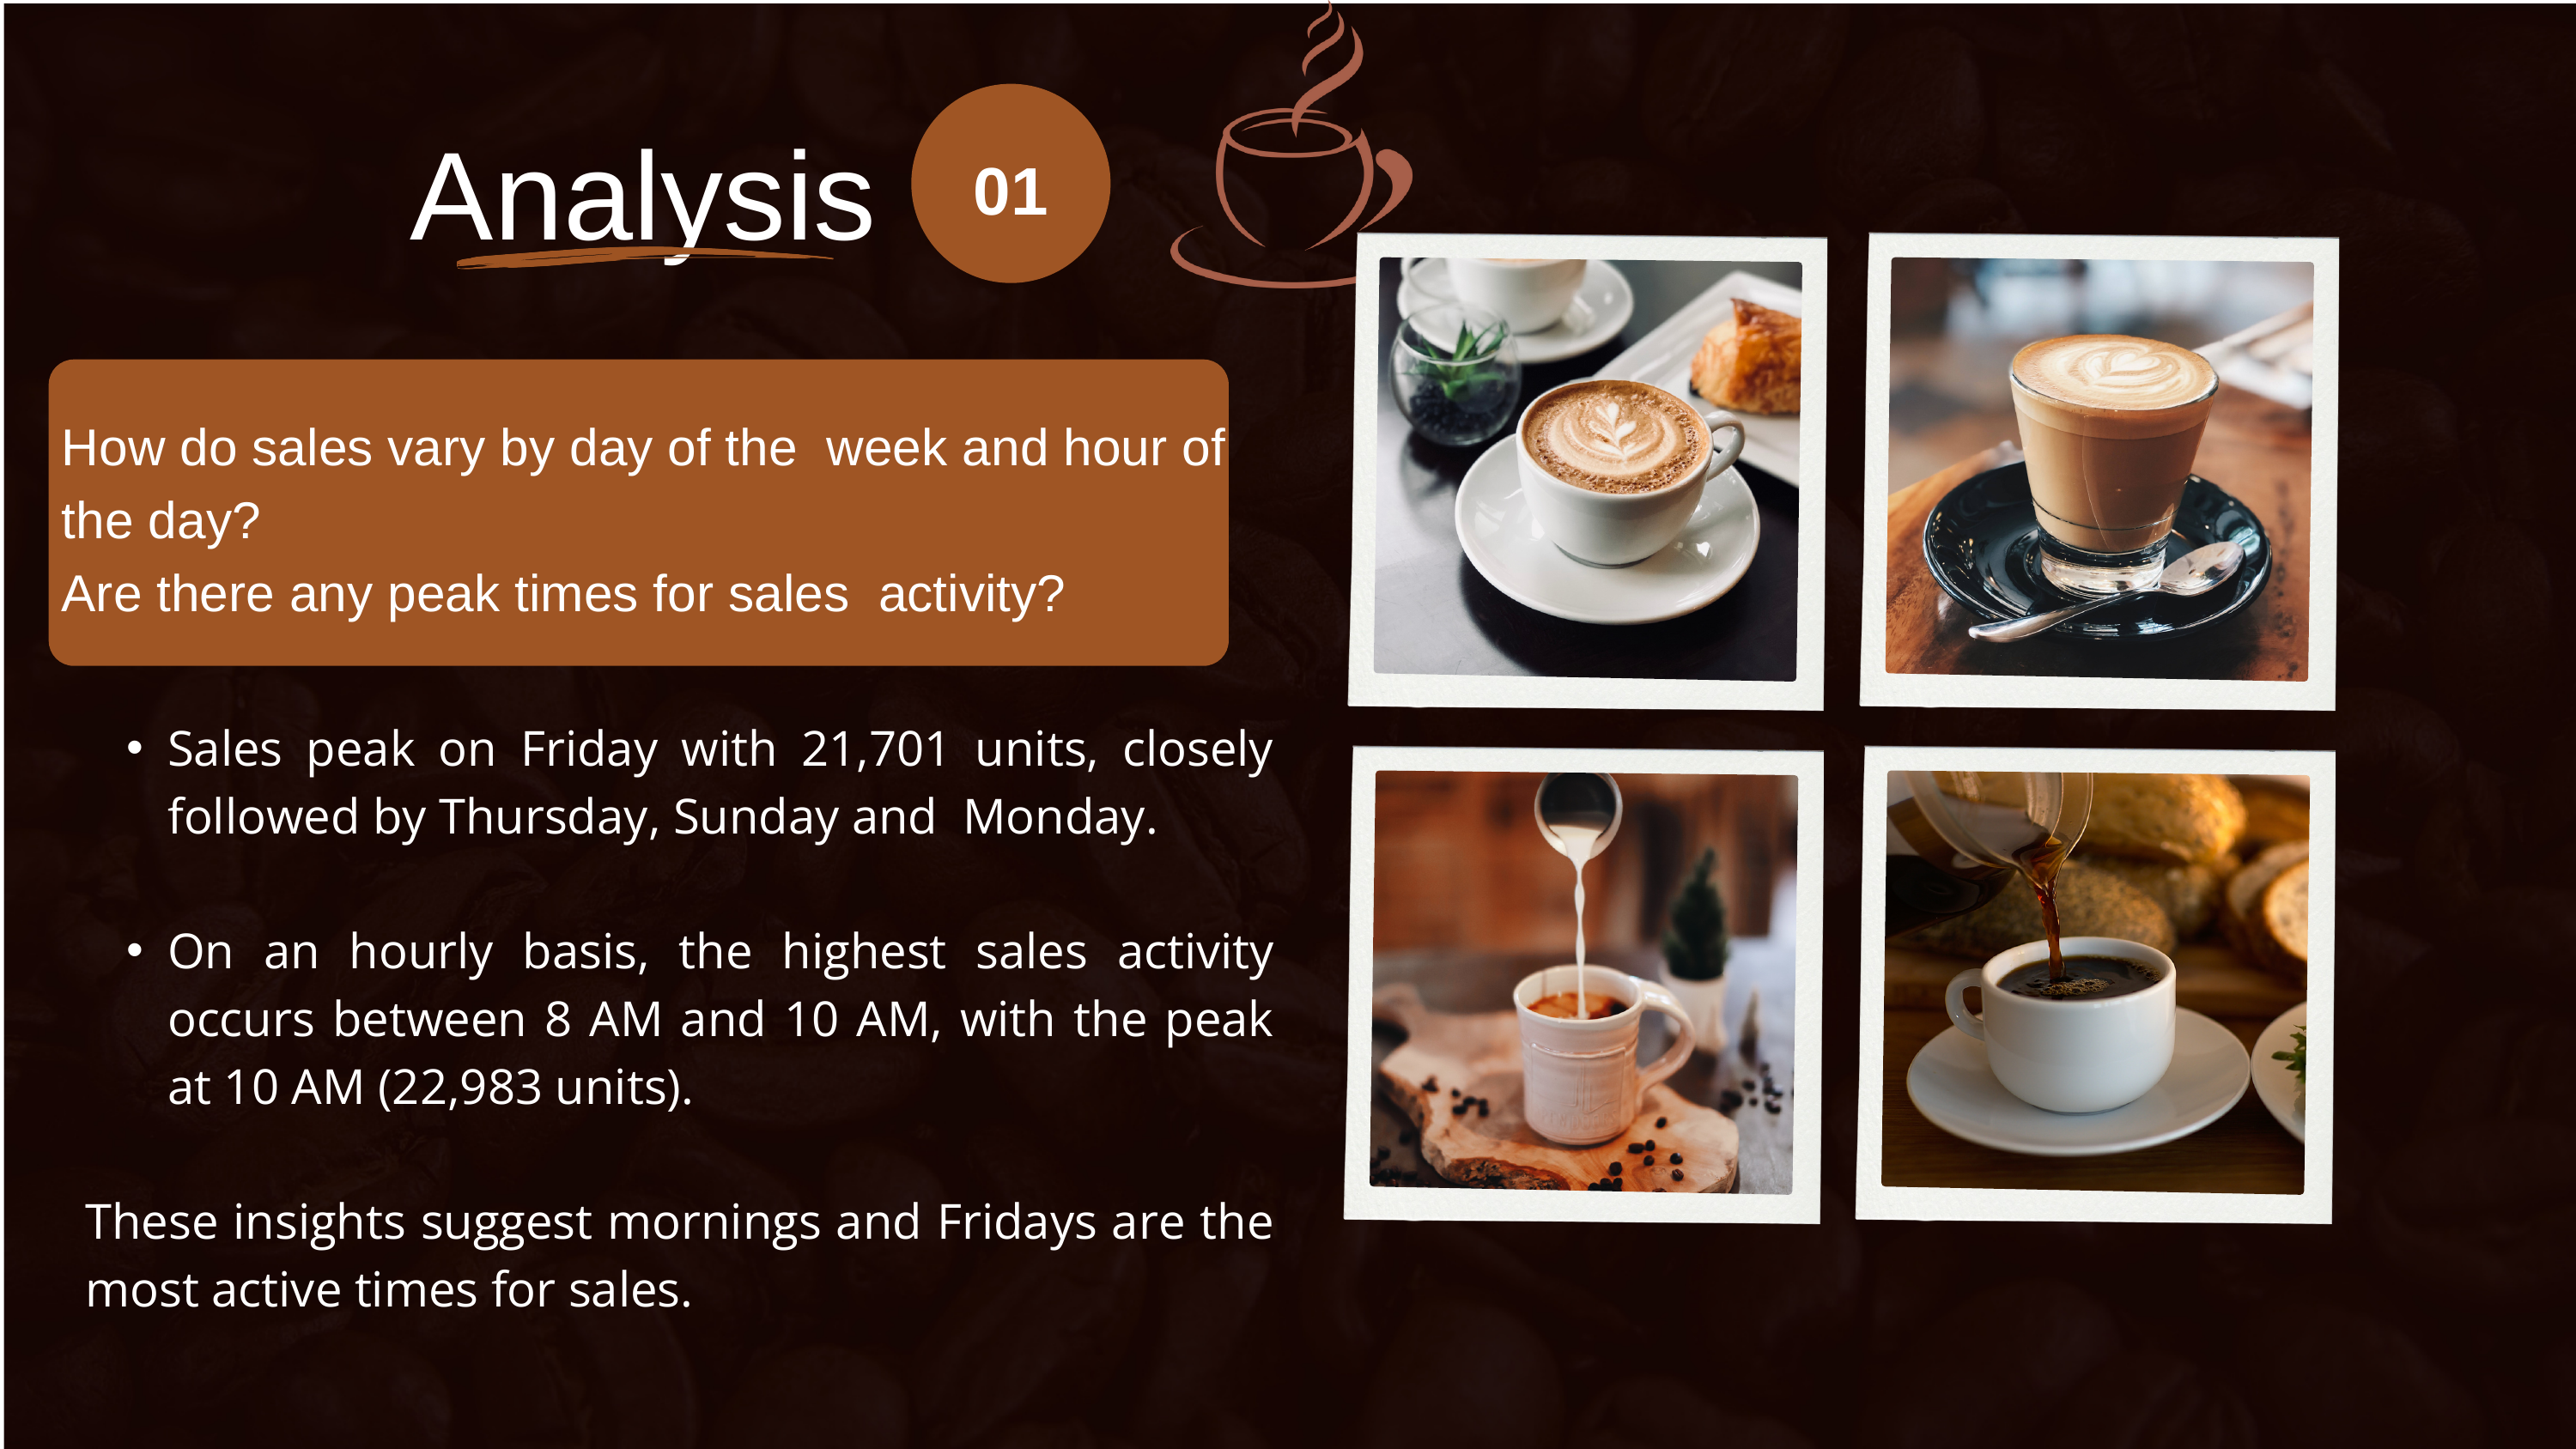

Analysis
01

How do sales vary by day of the  week and hour of the day?
Are there any peak times for sales  activity?
Sales peak on Friday with 21,701 units, closely followed by Thursday, Sunday and  Monday.

On an hourly basis, the highest sales activity occurs between 8 AM and 10 AM, with the peak at 10 AM (22,983 units).

These insights suggest mornings and Fridays are the most active times for sales.